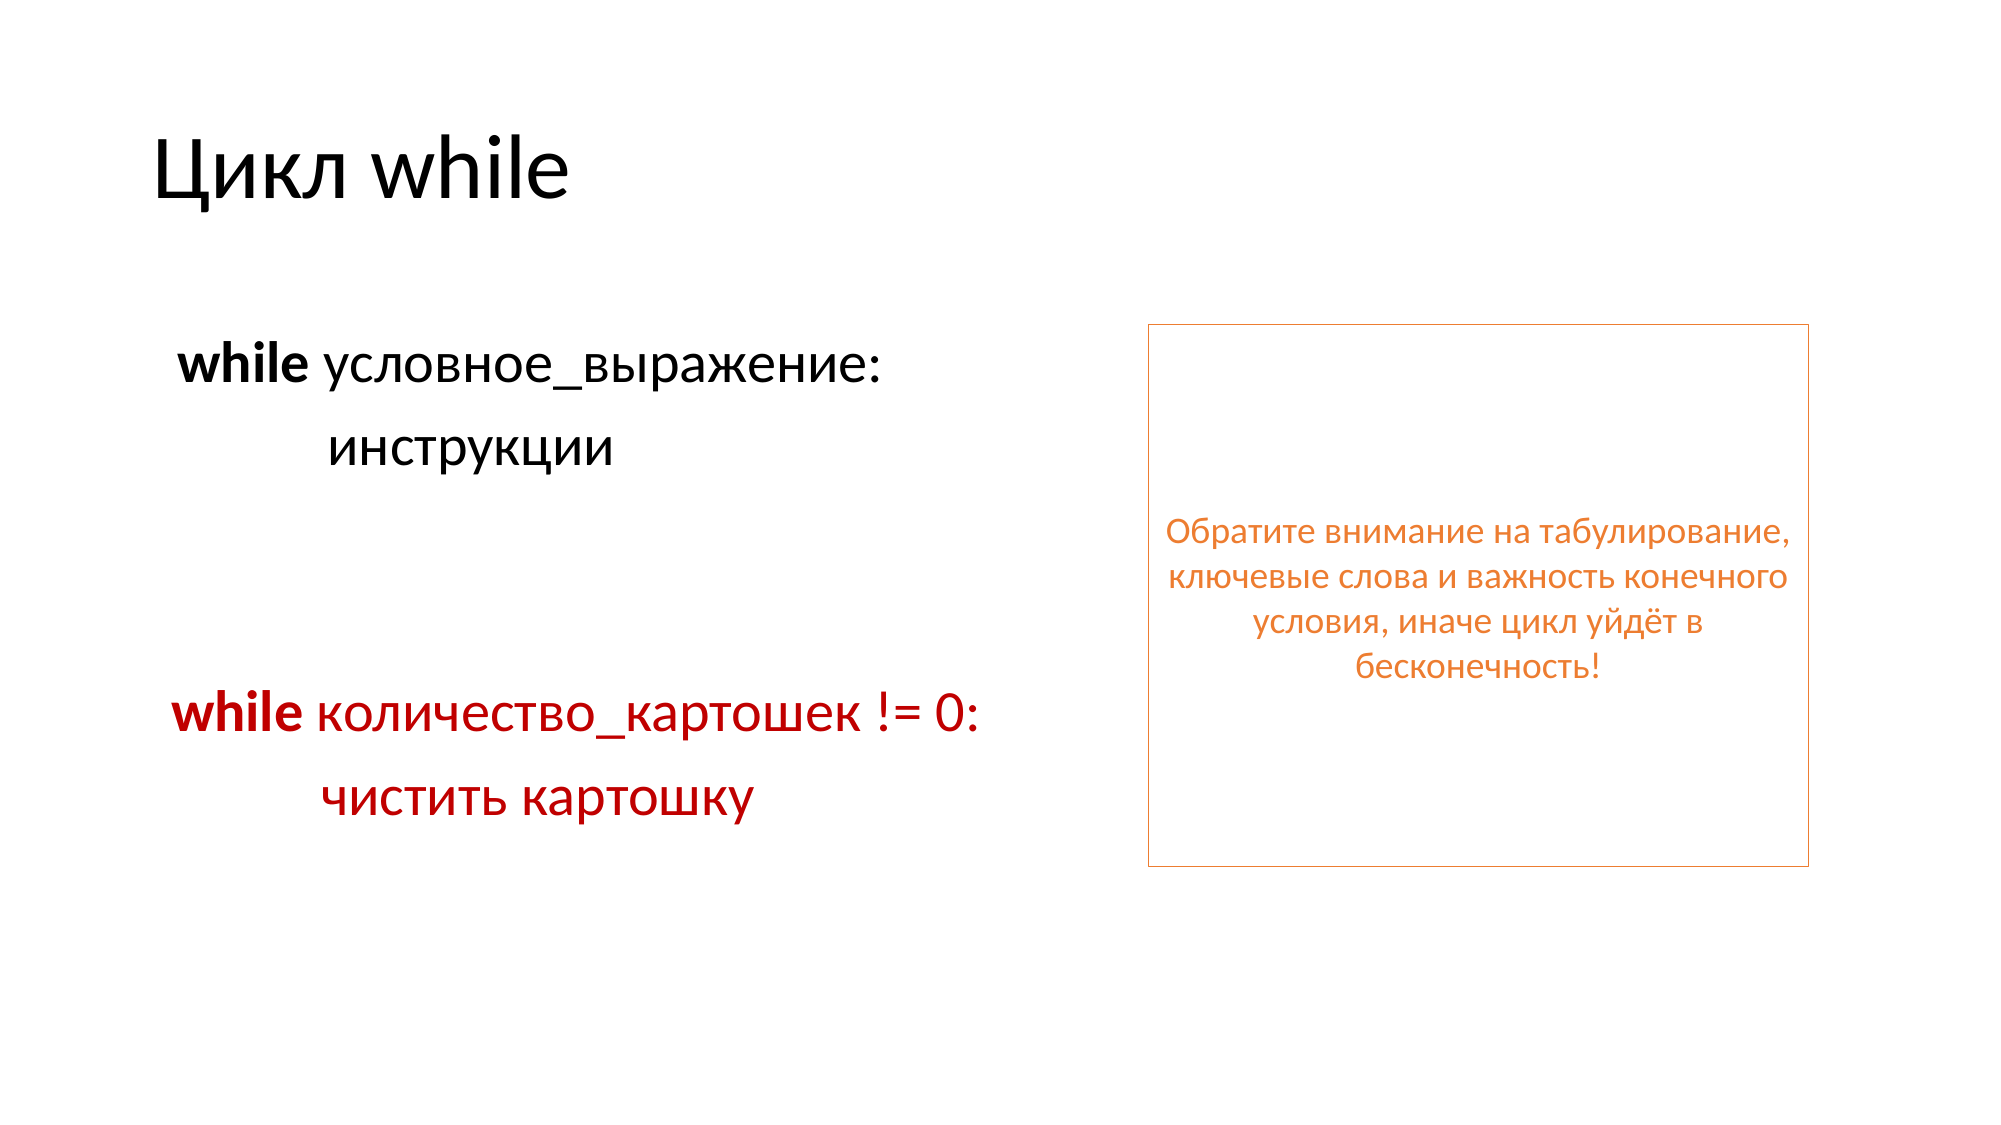

# Цикл while
while условное_выражение:
	инструкции
Обратите внимание на табулирование, ключевые слова и важность конечного условия, иначе цикл уйдёт в бесконечность!
while количество_картошек != 0:
	чистить картошку